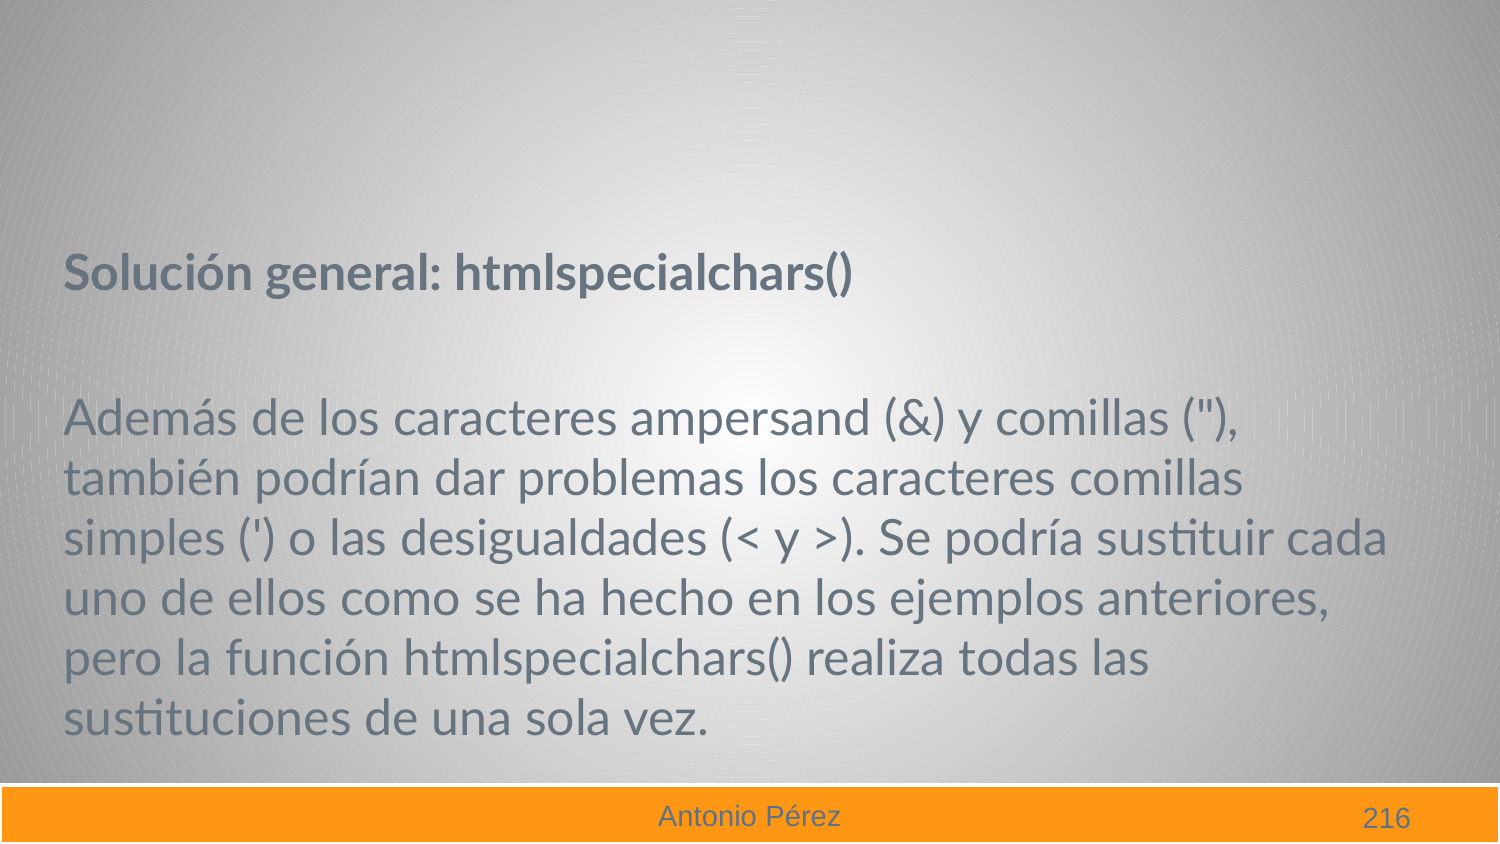

#
Solución general: htmlspecialchars()

Además de los caracteres ampersand (&) y comillas ("), también podrían dar problemas los caracteres comillas simples (') o las desigualdades (< y >). Se podría sustituir cada uno de ellos como se ha hecho en los ejemplos anteriores, pero la función htmlspecialchars() realiza todas las sustituciones de una sola vez.
216